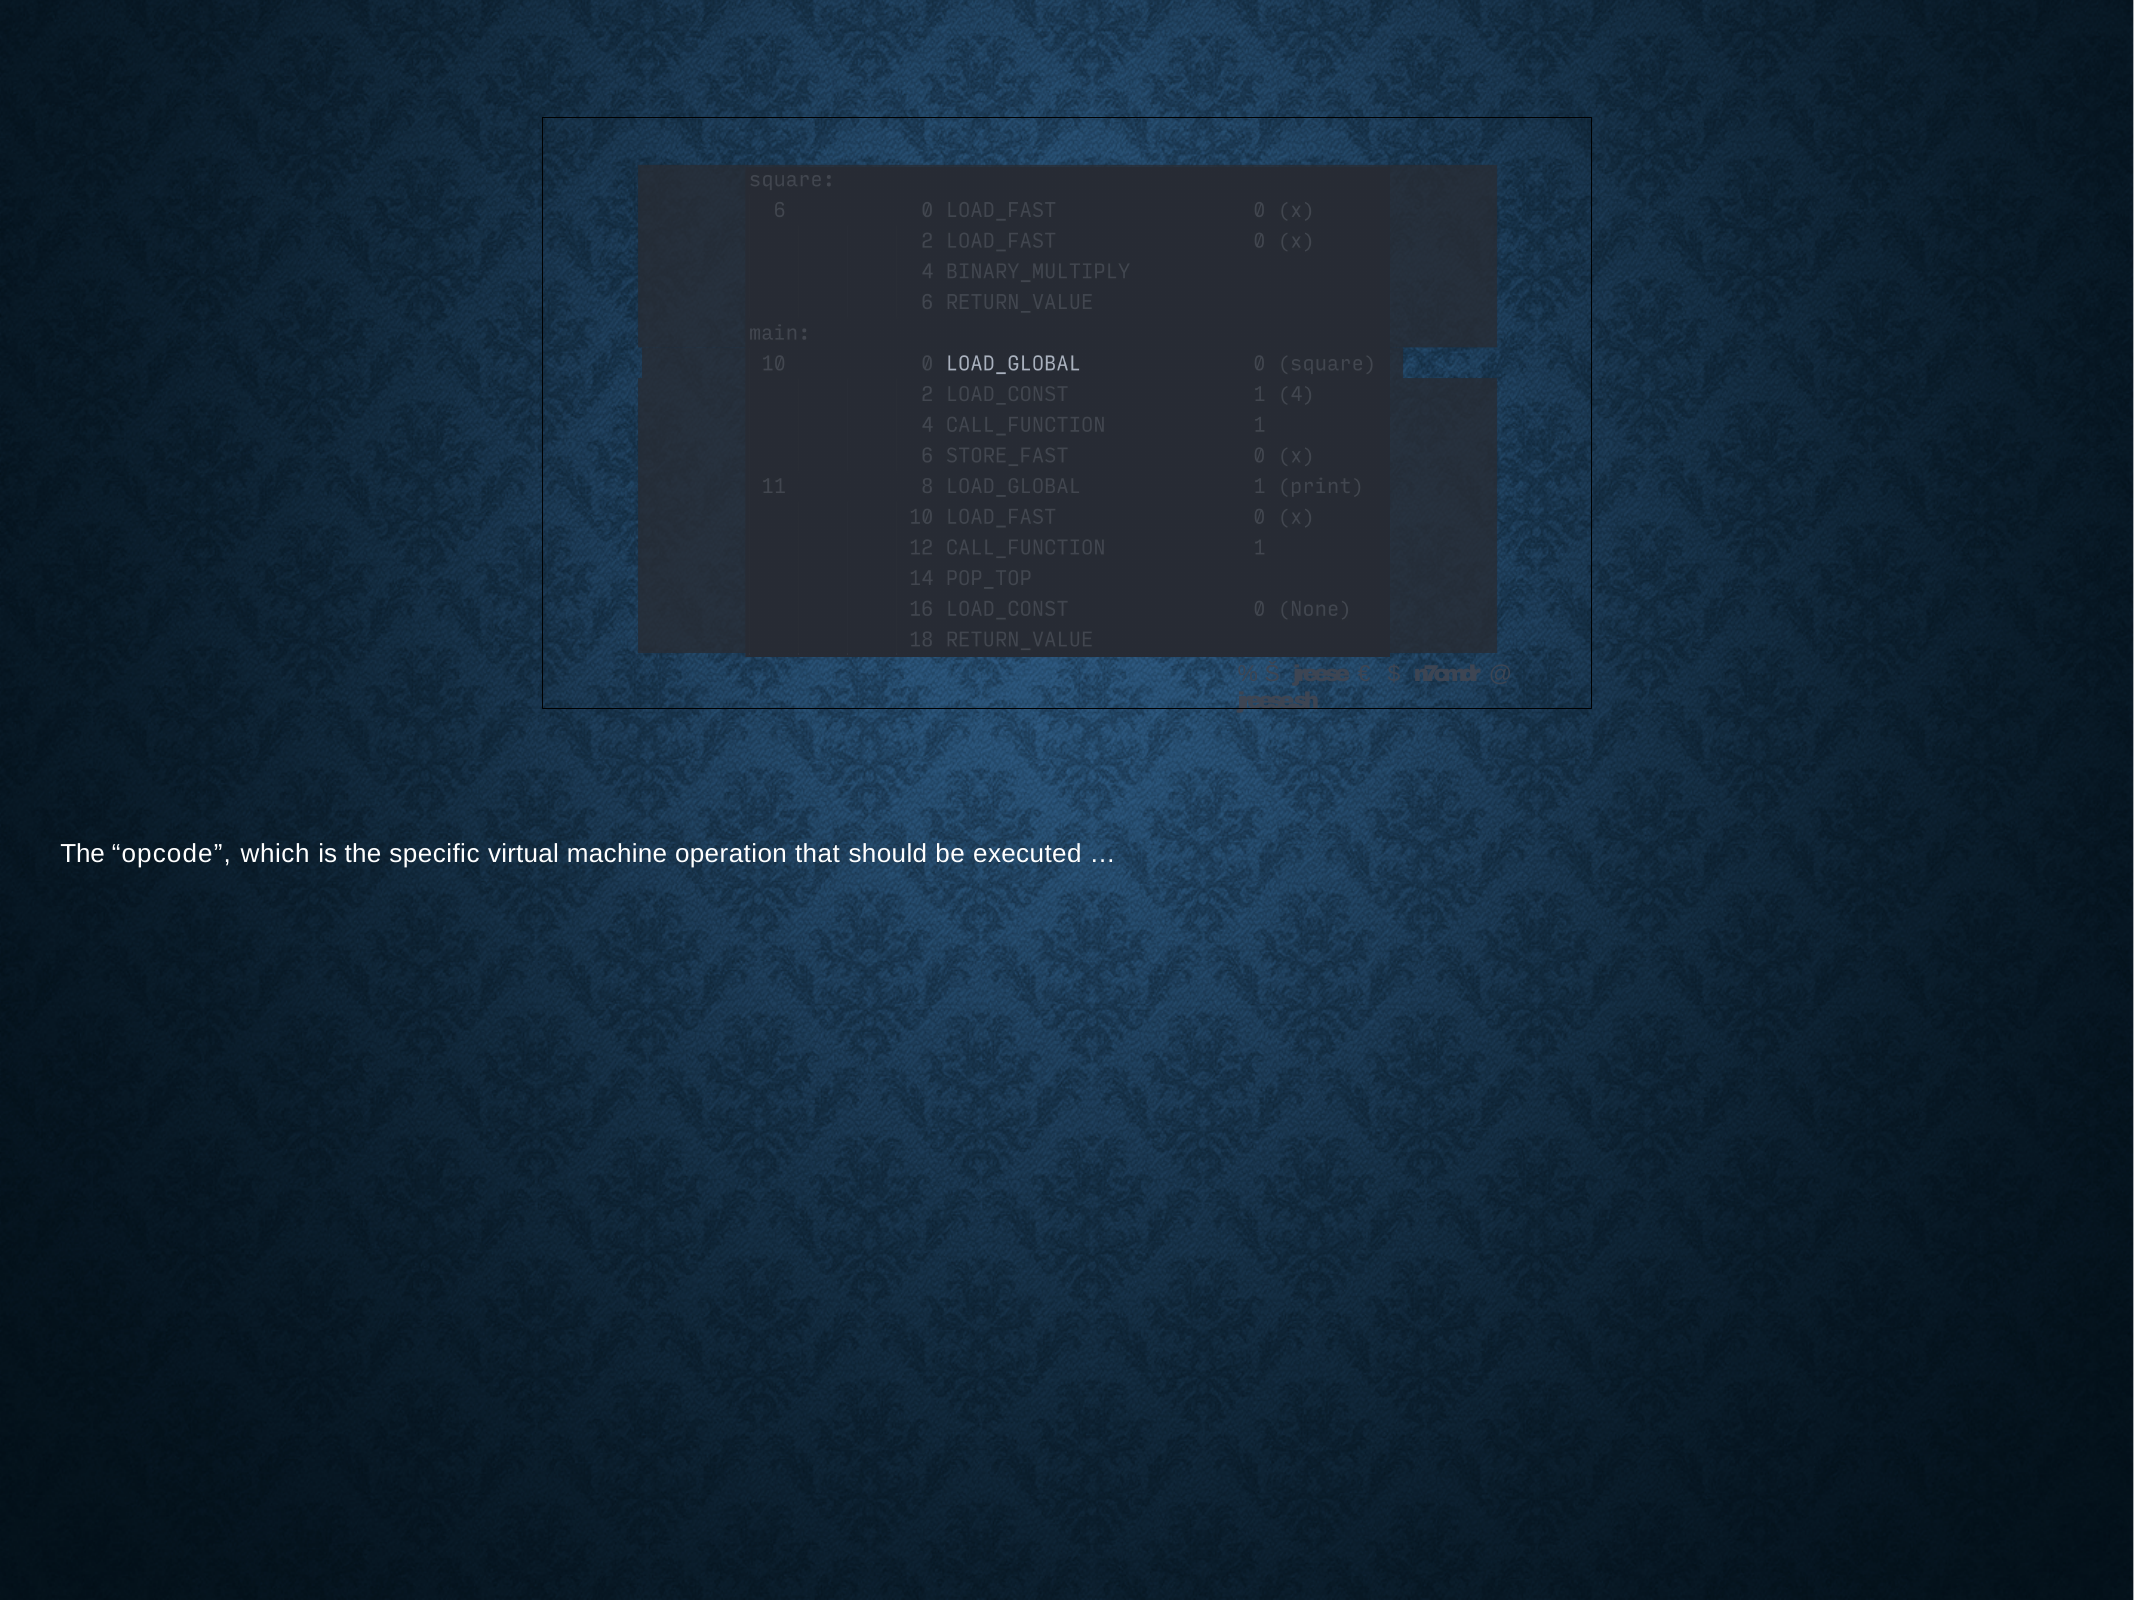

% Š jreese € $ n7cmdr @ jreese.sh
The “opcode”, which is the specific virtual machine operation that should be executed …